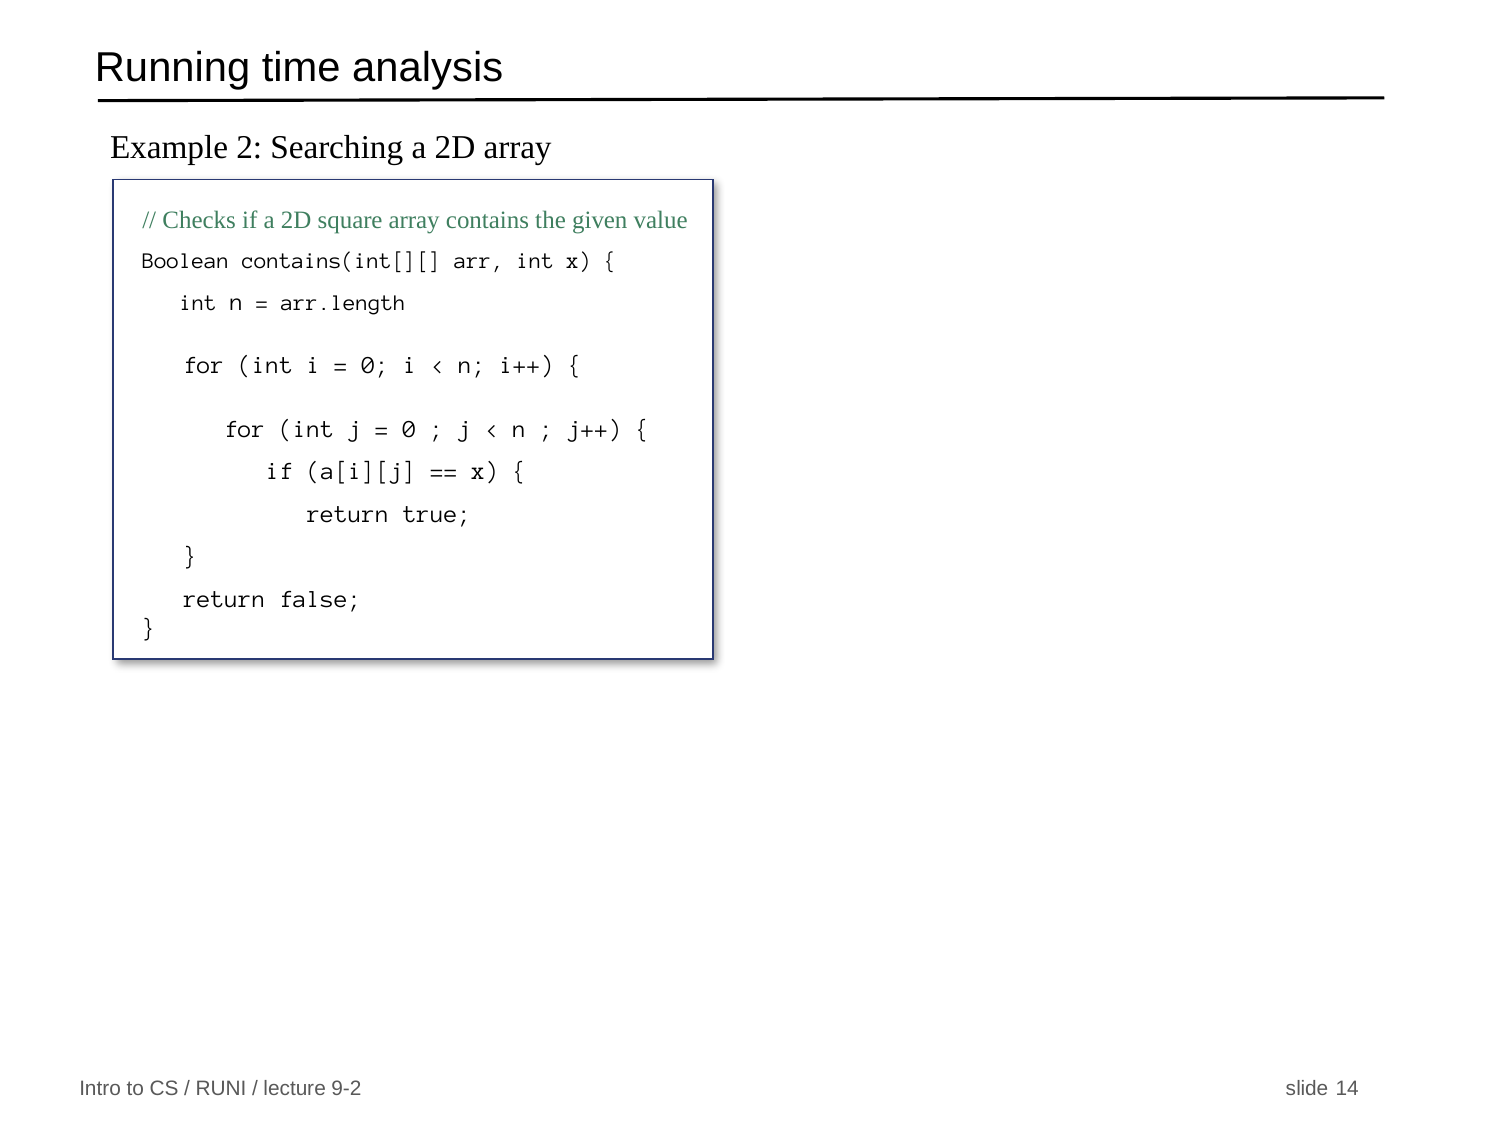

# Running time analysis
Example 2: Searching a 2D array
// Checks if a 2D square array contains the given value
Boolean contains(int[][] arr, int x) {
   int n = arr.length
   for (int i = 0; i < n; i++) {
      for (int j = 0 ; j < n ; j++) {
         if (a[i][j] == x) {
            return true;
   }
   return false;
}